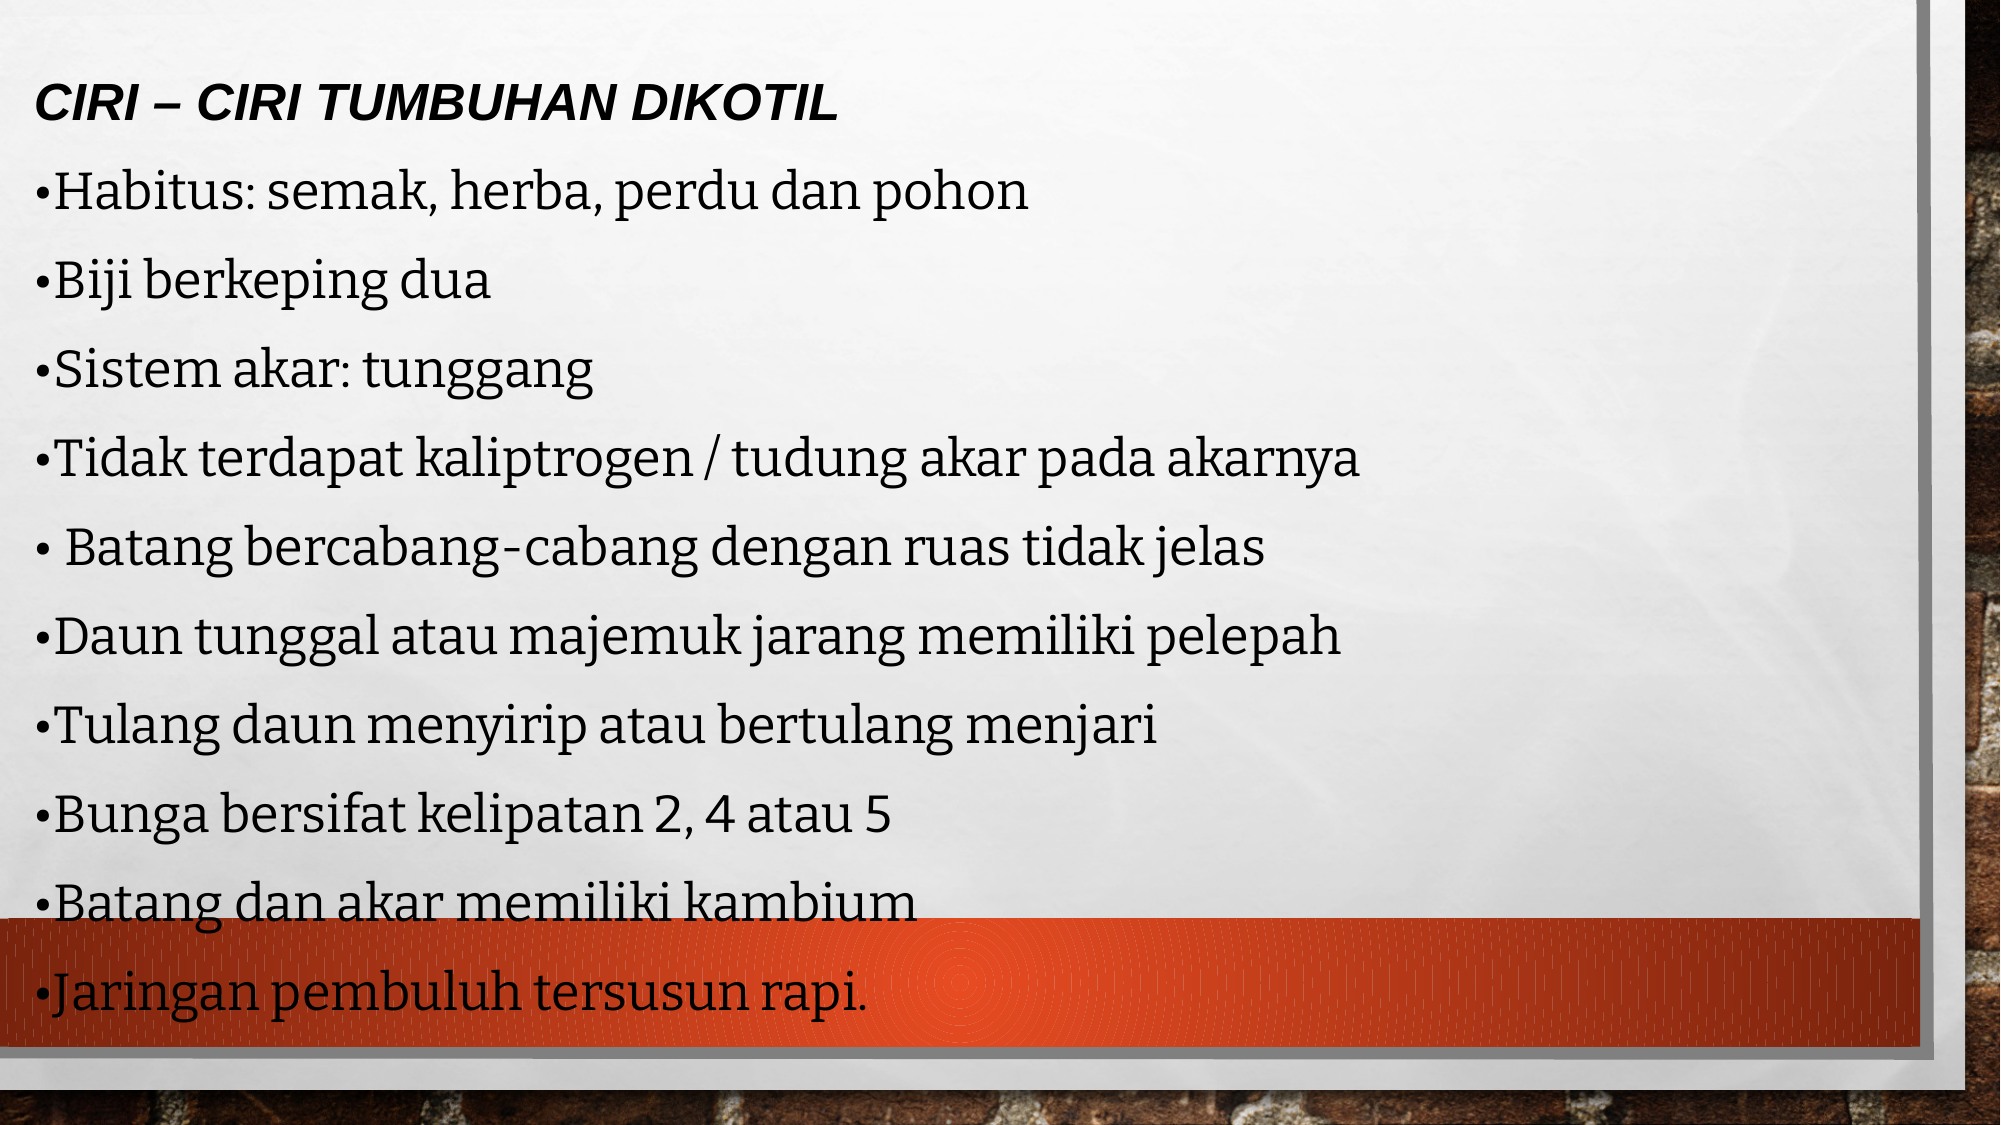

CIRI – CIRI TUMBUHAN DIKOTIL
•Habitus: semak, herba, perdu dan pohon
•Biji berkeping dua
•Sistem akar: tunggang
•Tidak terdapat kaliptrogen / tudung akar pada akarnya
• Batang bercabang-cabang dengan ruas tidak jelas
•Daun tunggal atau majemuk jarang memiliki pelepah
•Tulang daun menyirip atau bertulang menjari
•Bunga bersifat kelipatan 2, 4 atau 5
•Batang dan akar memiliki kambium
•Jaringan pembuluh tersusun rapi.